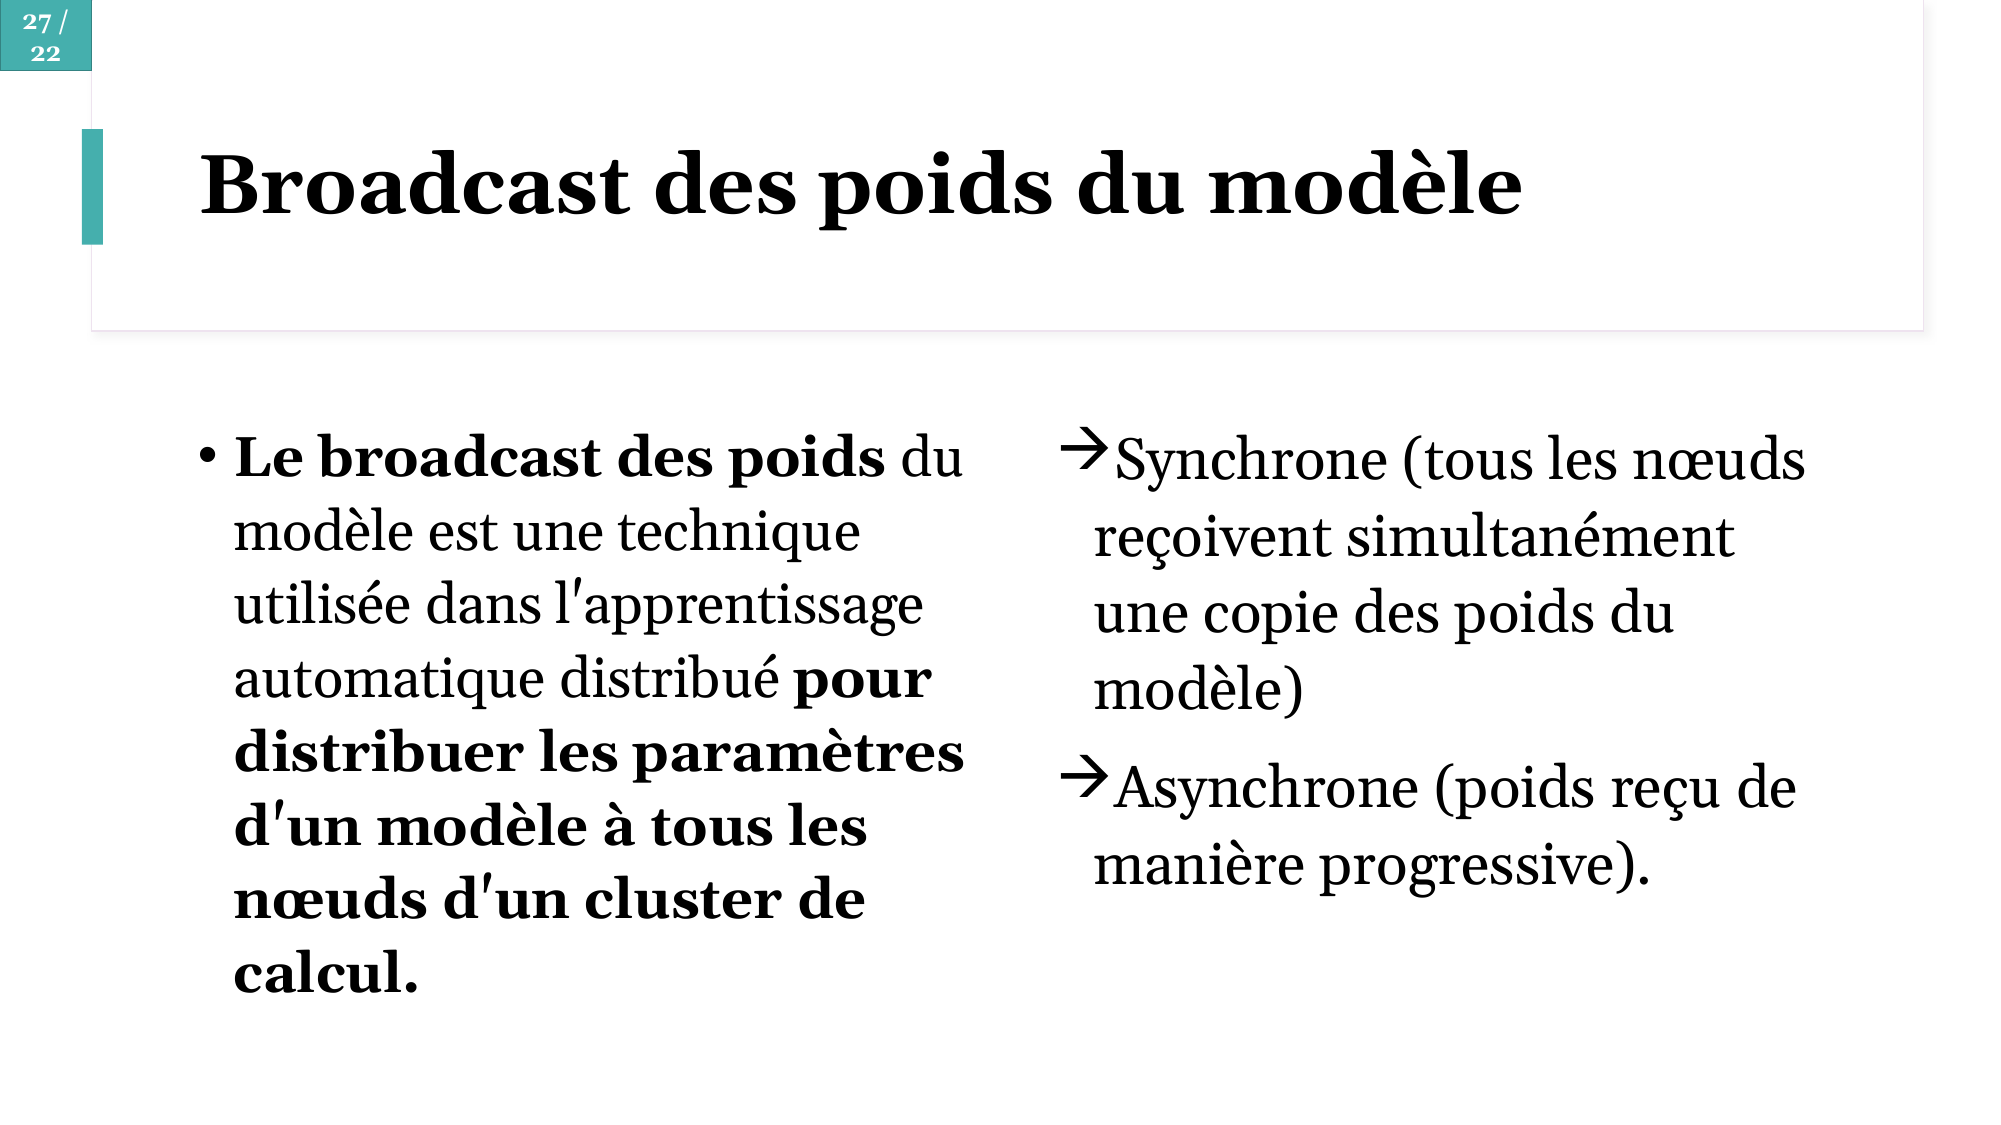

# Broadcast des poids du modèle
Le broadcast des poids du modèle est une technique utilisée dans l'apprentissage automatique distribué pour distribuer les paramètres d'un modèle à tous les nœuds d'un cluster de calcul.
Synchrone (tous les nœuds reçoivent simultanément une copie des poids du modèle)
Asynchrone (poids reçu de manière progressive).